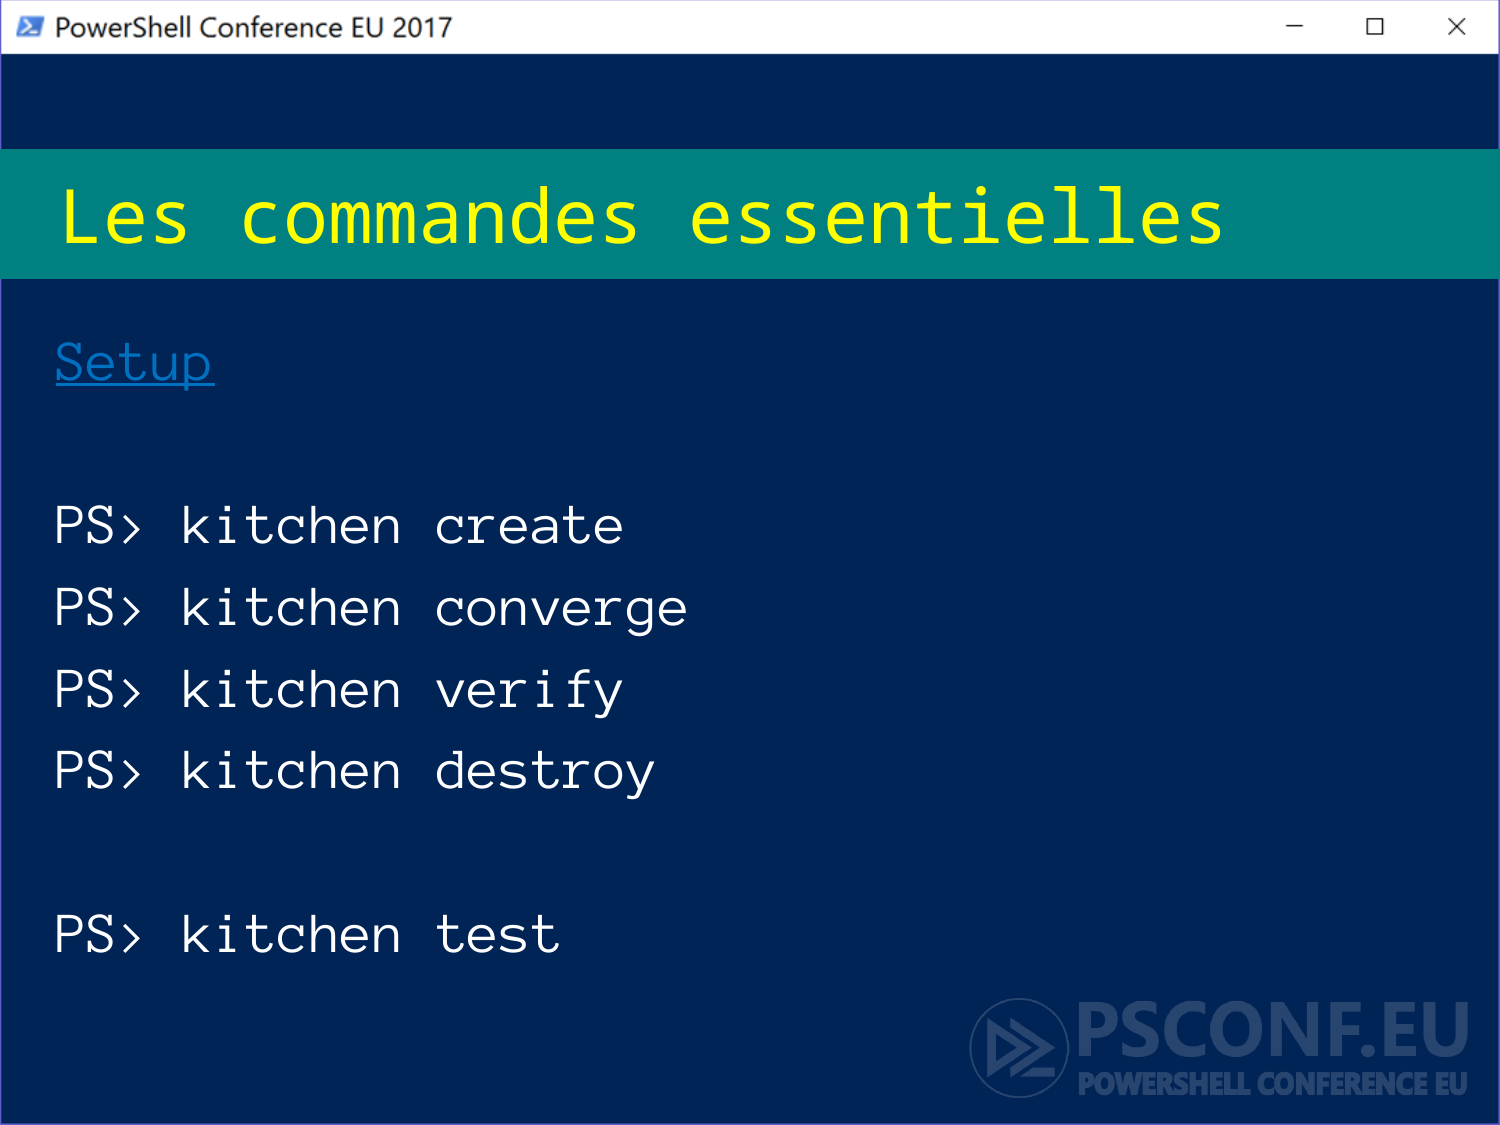

# Les commandes essentielles
Setup

PS> kitchen create
PS> kitchen converge
PS> kitchen verify
PS> kitchen destroy

PS> kitchen test